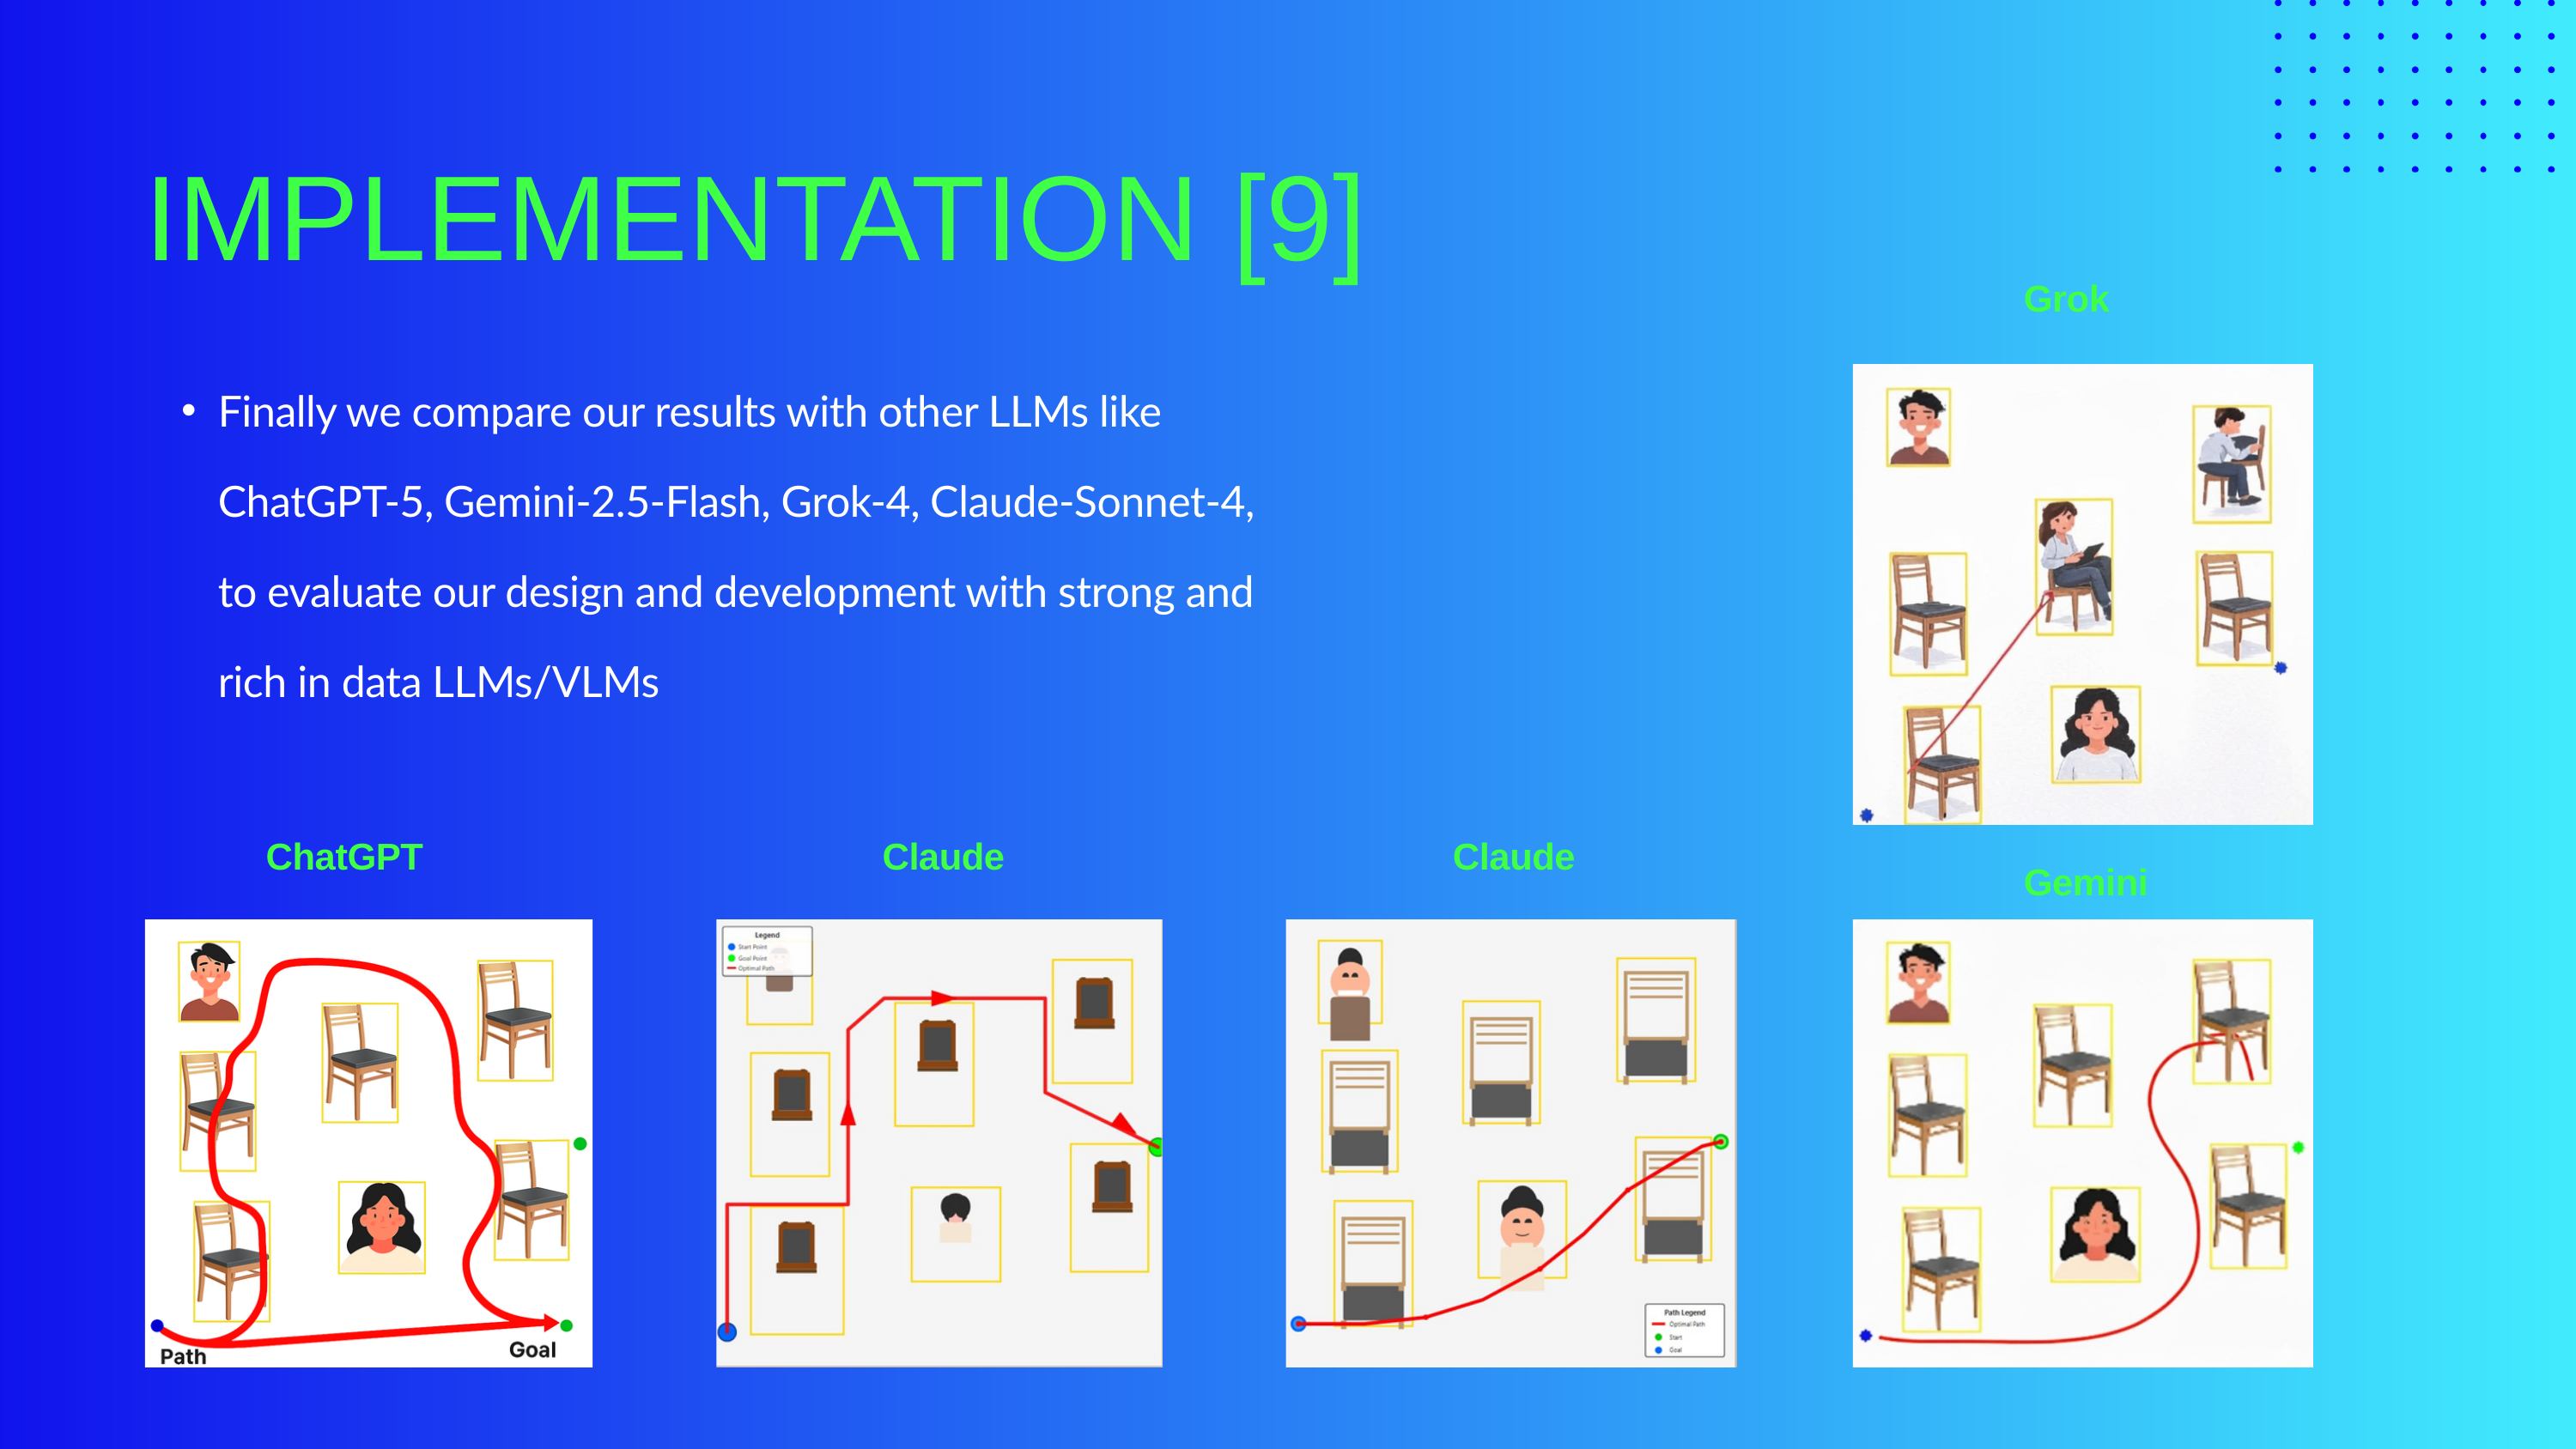

IMPLEMENTATION [9]
Grok
Finally we compare our results with other LLMs like ChatGPT-5, Gemini-2.5-Flash, Grok-4, Claude-Sonnet-4, to evaluate our design and development with strong and rich in data LLMs/VLMs

ChatGPT
Claude
Claude
Gemini